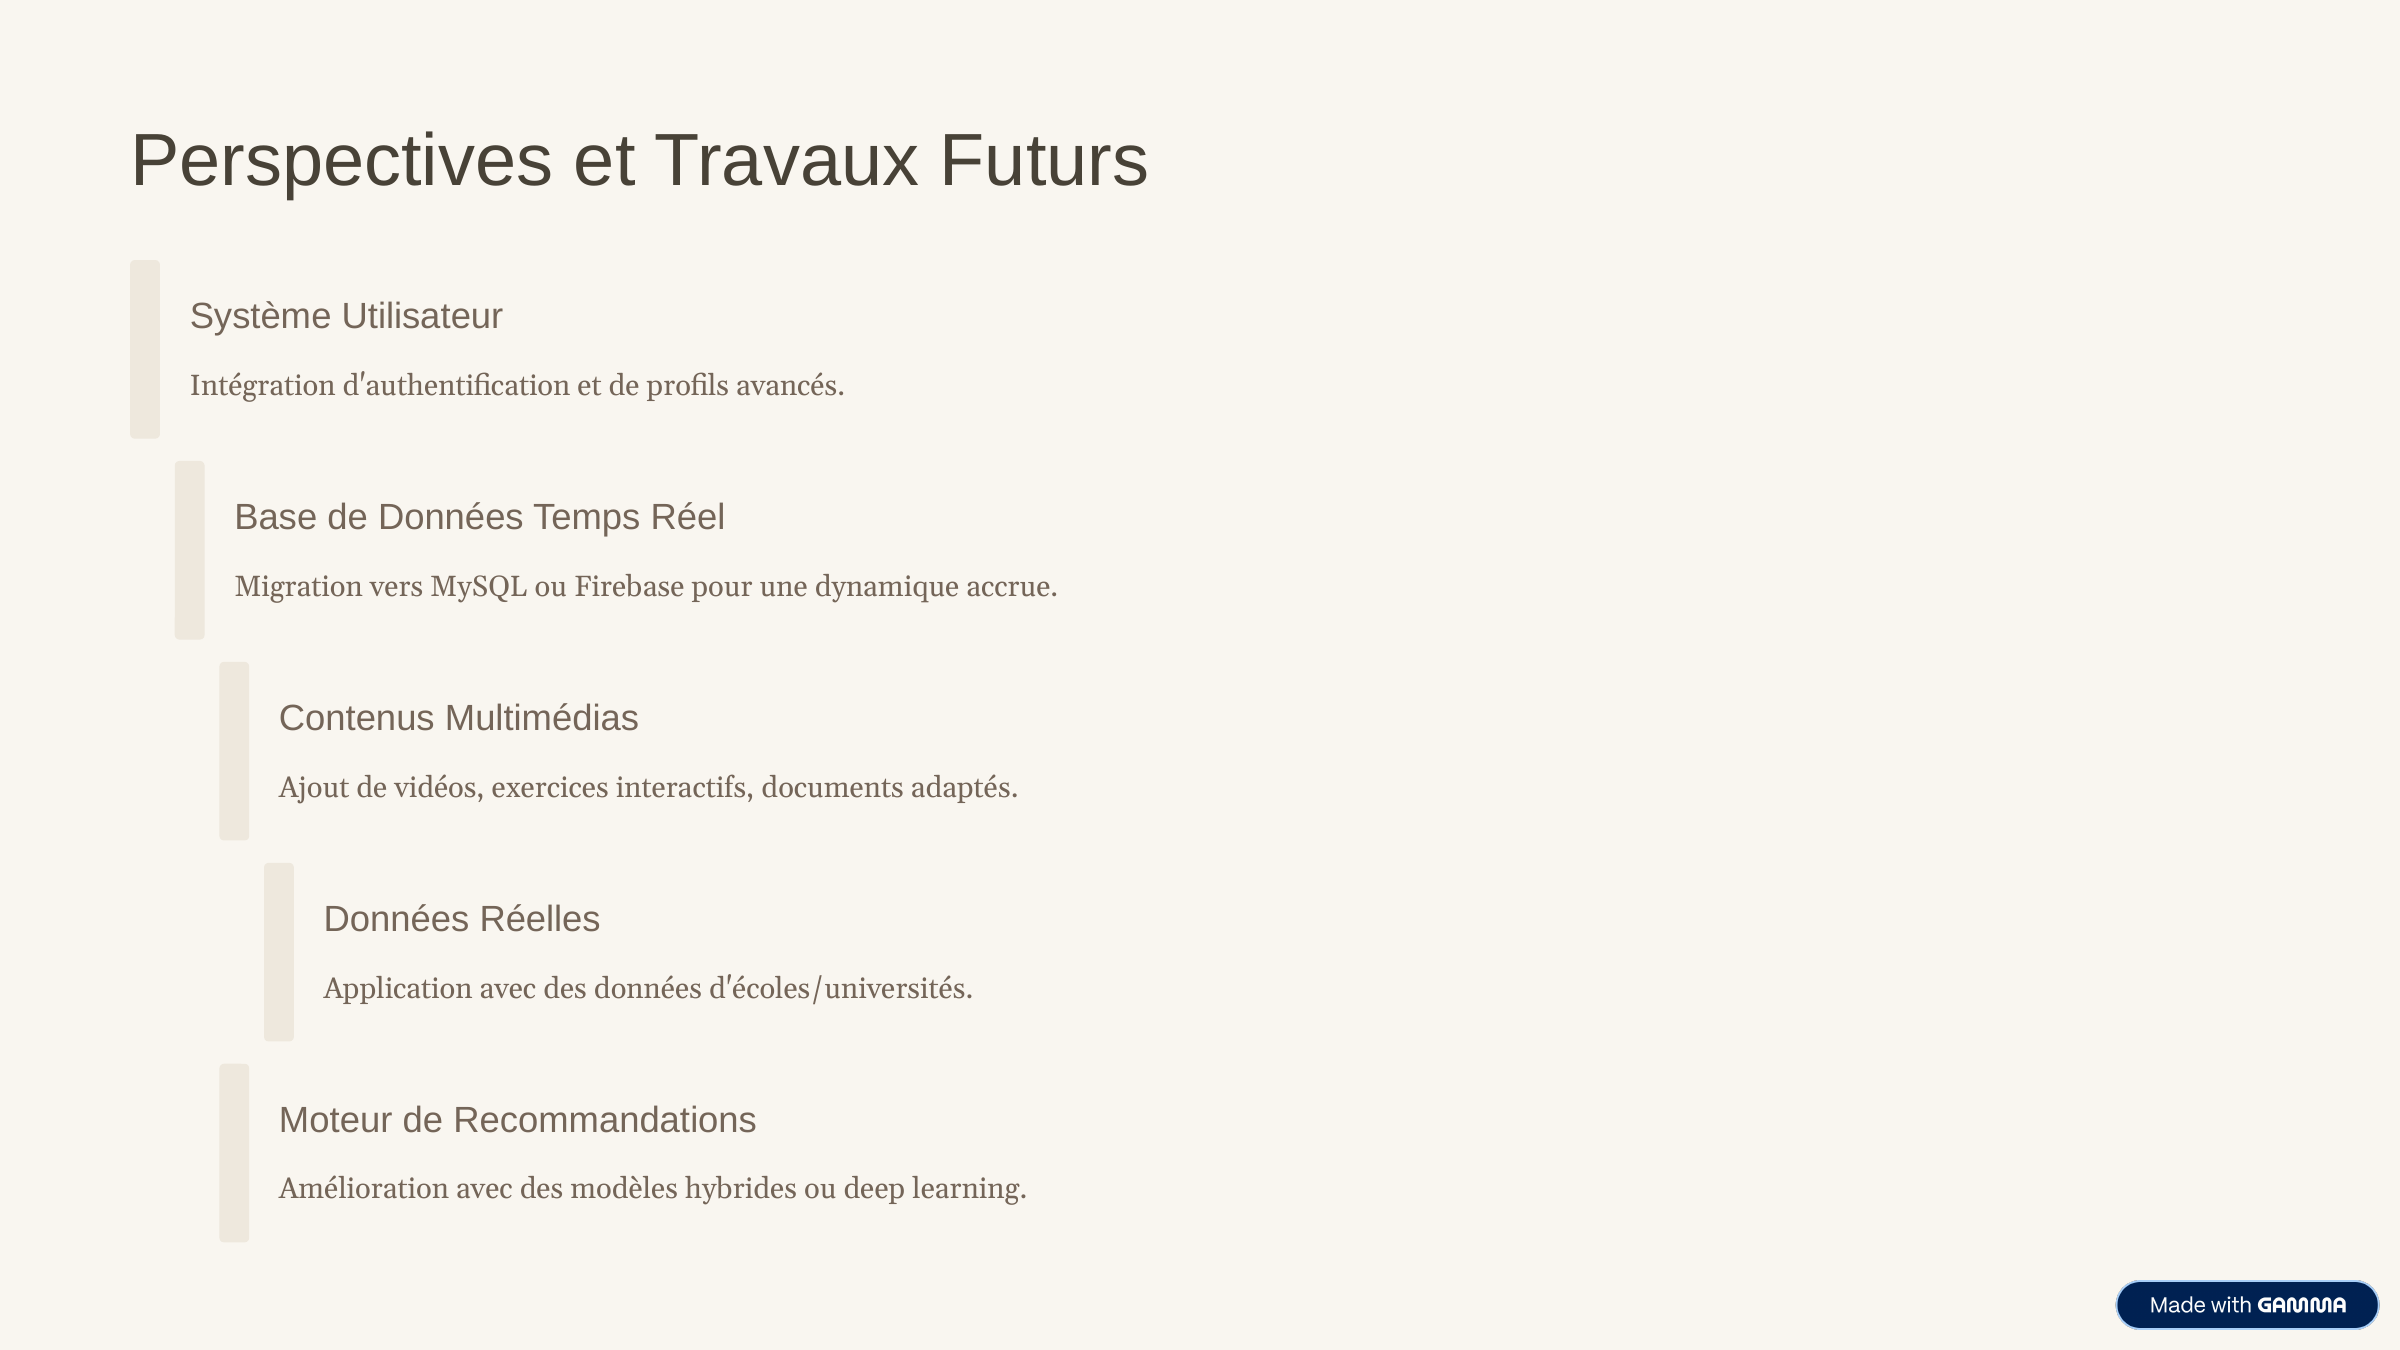

Perspectives et Travaux Futurs

Système Utilisateur
Intégration d'authentification et de profils avancés.

Base de Données Temps Réel
Migration vers MySQL ou Firebase pour une dynamique accrue.

Contenus Multimédias
Ajout de vidéos, exercices interactifs, documents adaptés.

Données Réelles
Application avec des données d'écoles/universités.

Moteur de Recommandations
Amélioration avec des modèles hybrides ou deep learning.